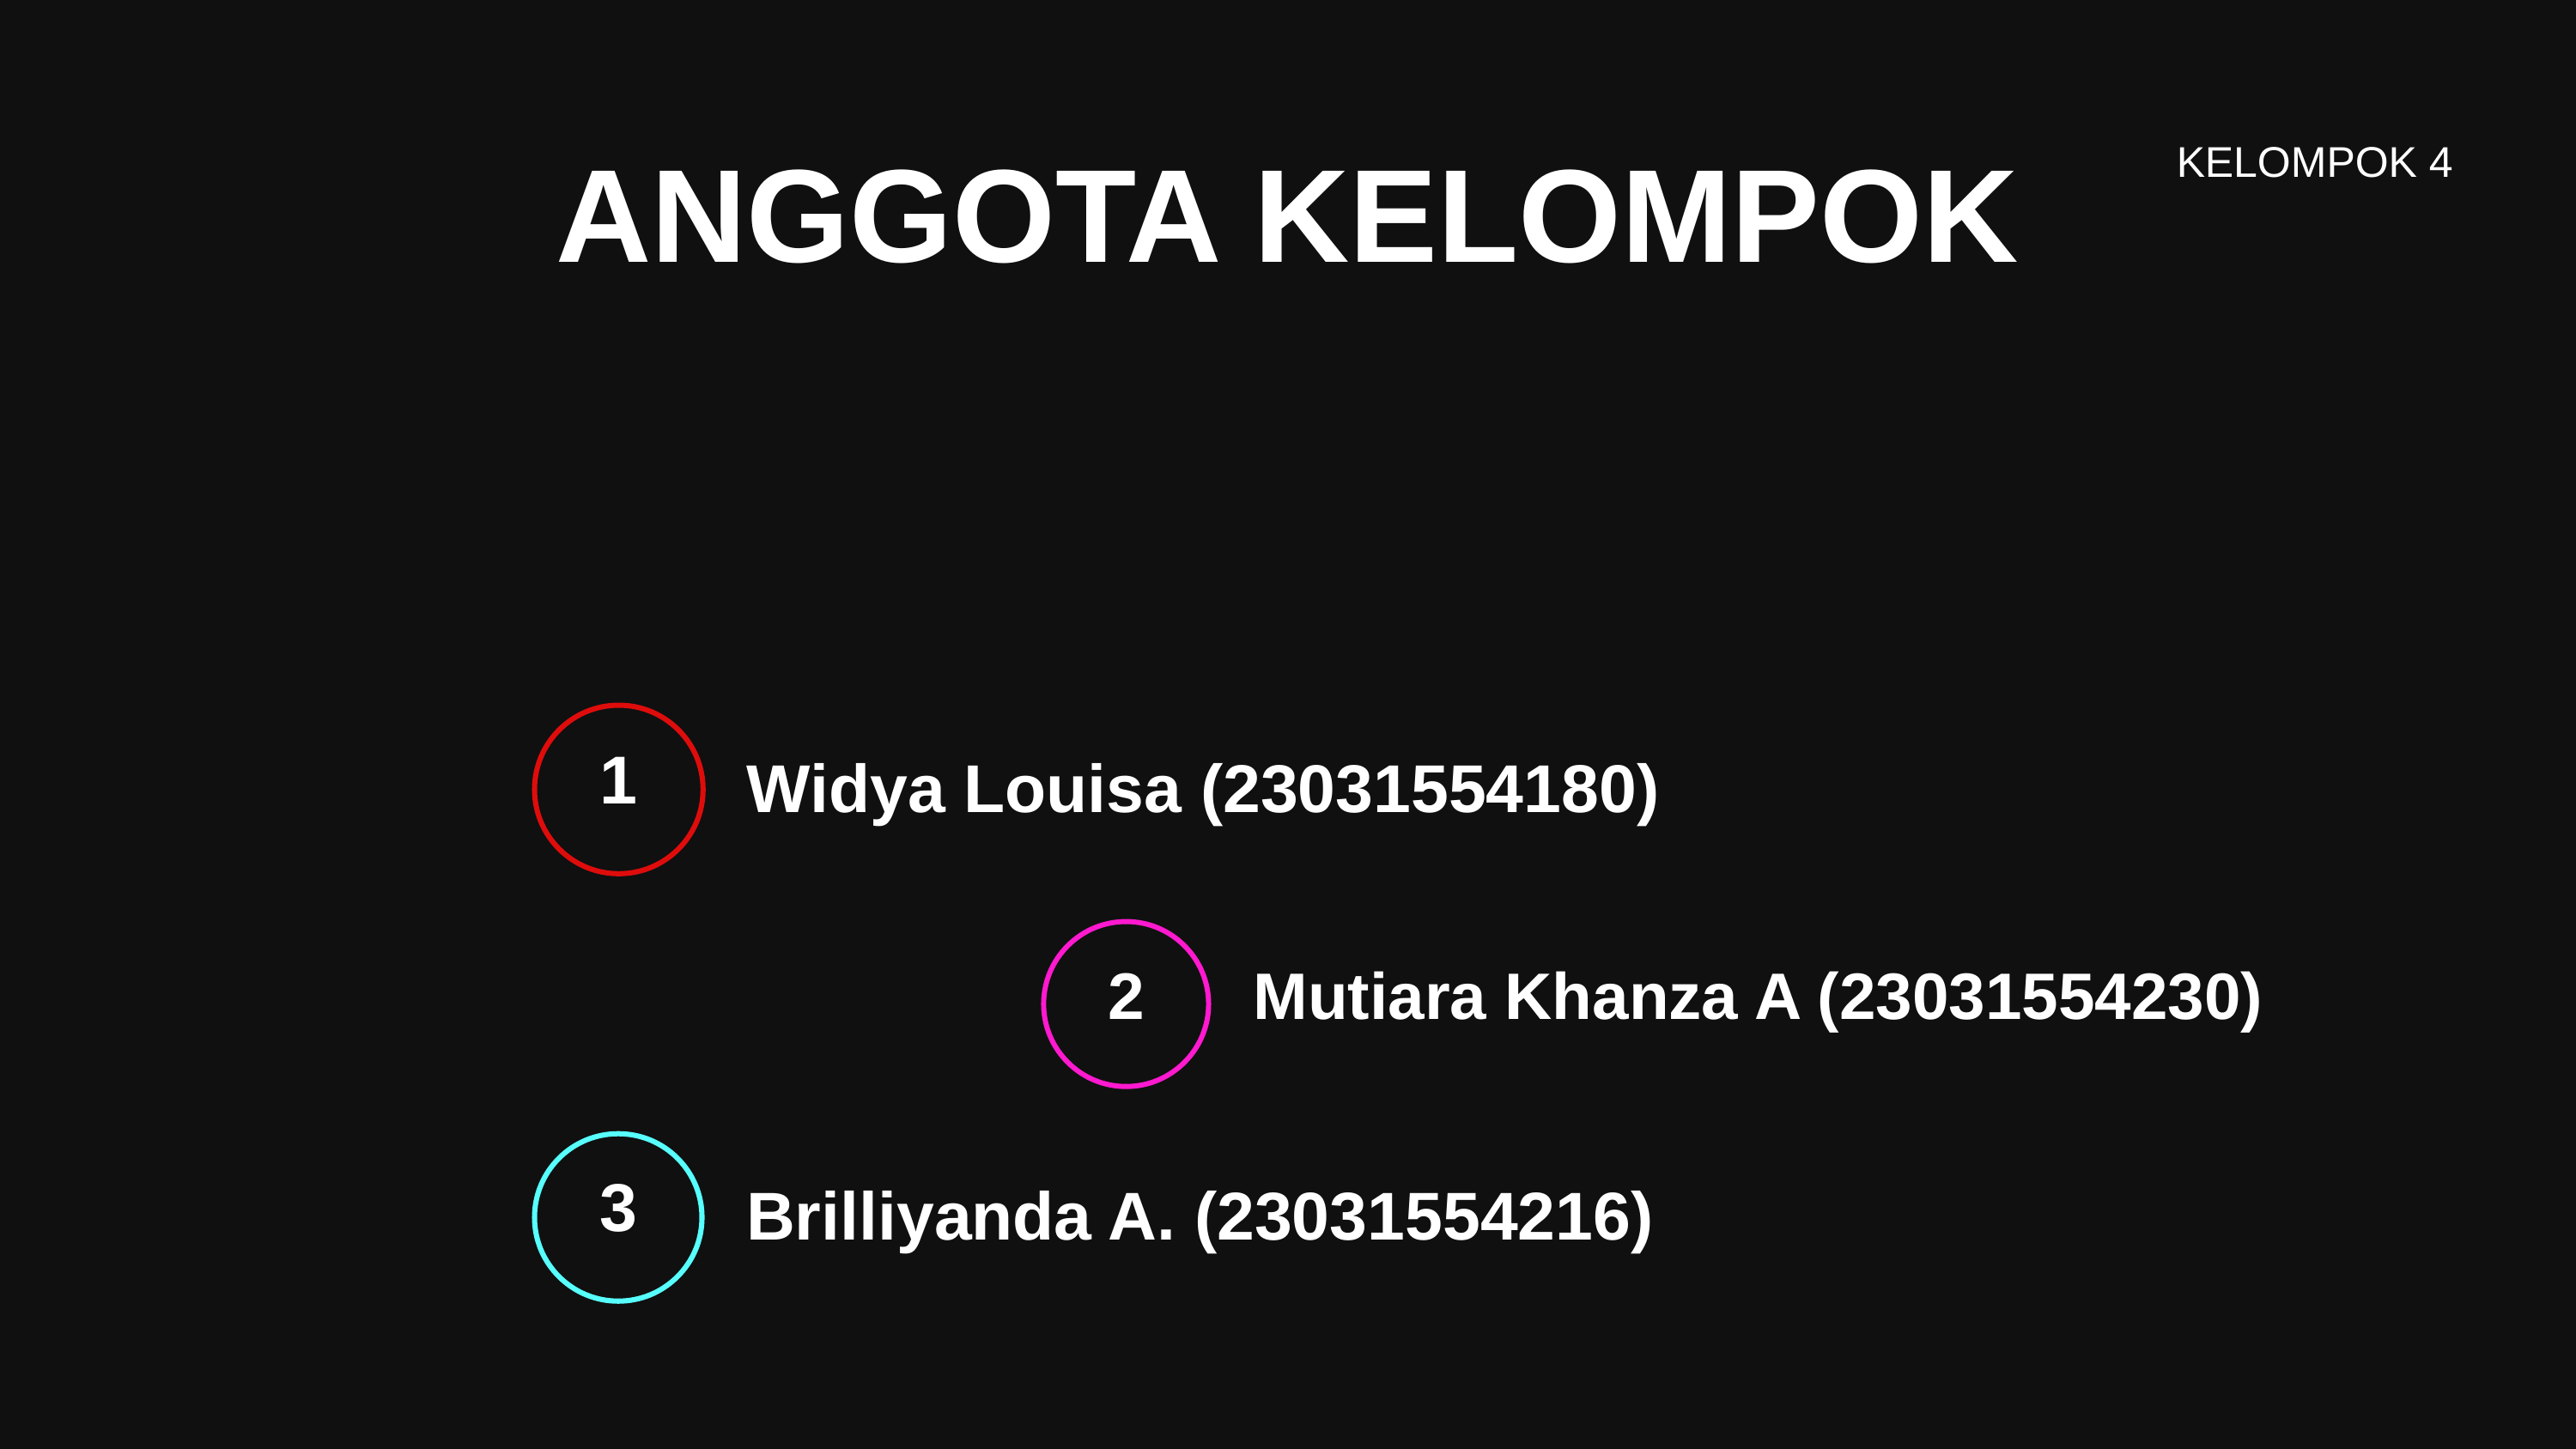

KELOMPOK 4
ANGGOTA KELOMPOK

Widya Louisa (23031554180)
1

Mutiara Khanza A (23031554230)
2

Brilliyanda A. (23031554216)
3